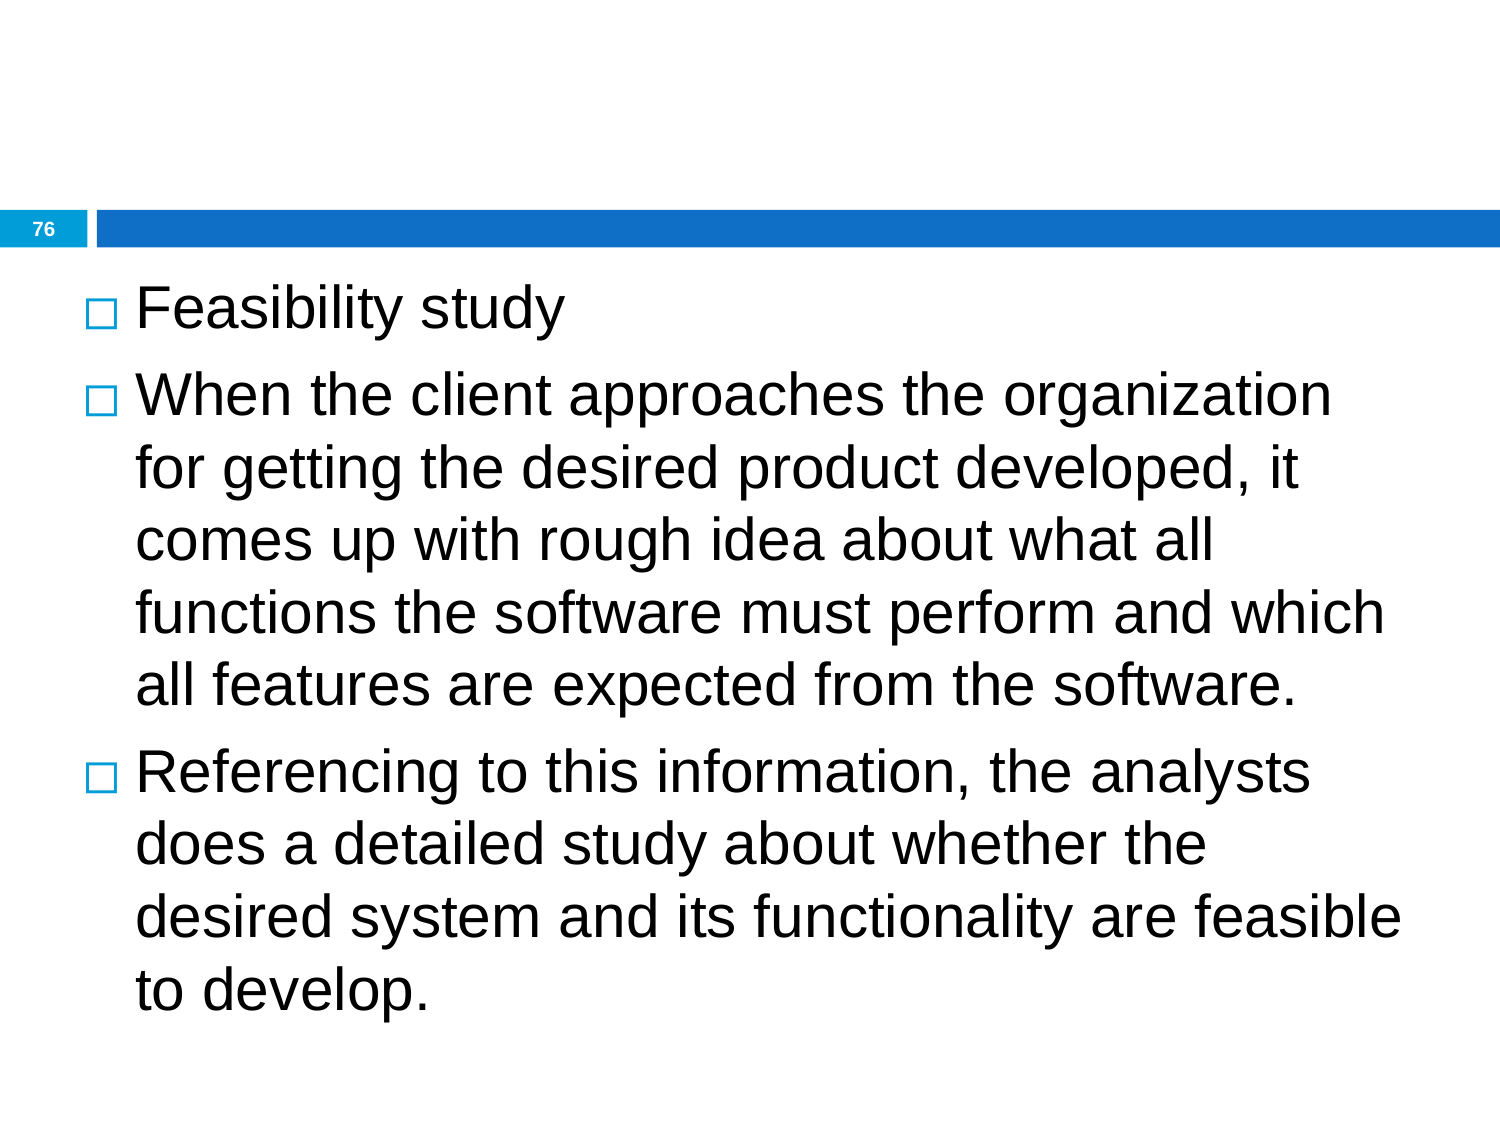

#
76
Feasibility study
When the client approaches the organization for getting the desired product developed, it comes up with rough idea about what all functions the software must perform and which all features are expected from the software.
Referencing to this information, the analysts does a detailed study about whether the desired system and its functionality are feasible to develop.